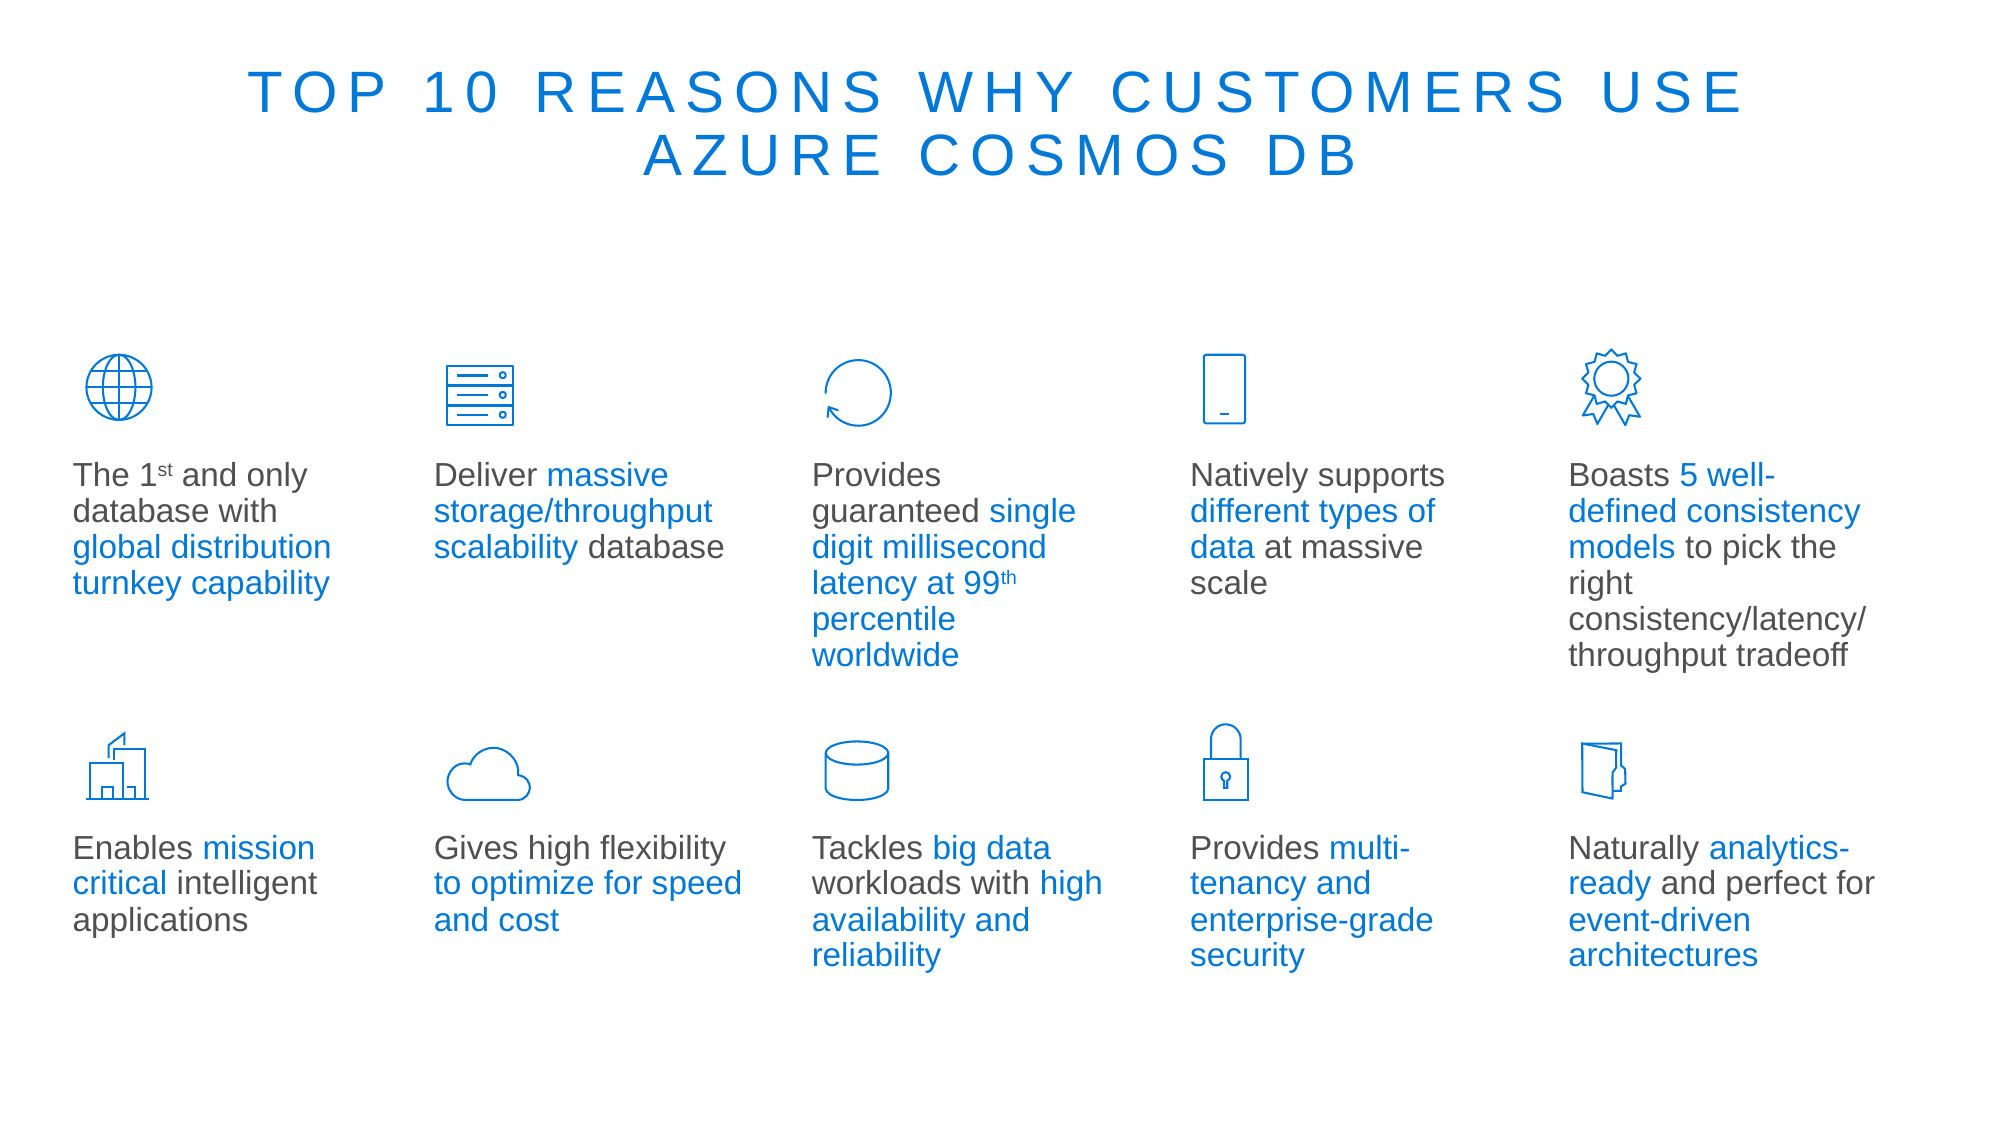

# Top 10 reasons why customers use Azure Cosmos DB

Boasts 5 well-defined consistency models to pick the right consistency/latency/ throughput tradeoff

Naturally analytics-ready and perfect for event-driven architectures

The 1st and only database with global distribution turnkey capability

Enables mission critical intelligent applications

Natively supports different types of data at massive scale

Provides multi-tenancy and enterprise-grade security

Provides guaranteed single digit millisecond latency at 99th percentile worldwide

Tackles big data workloads with high availability and reliability

Deliver massive storage/throughput scalability database

Gives high flexibility to optimize for speed and cost